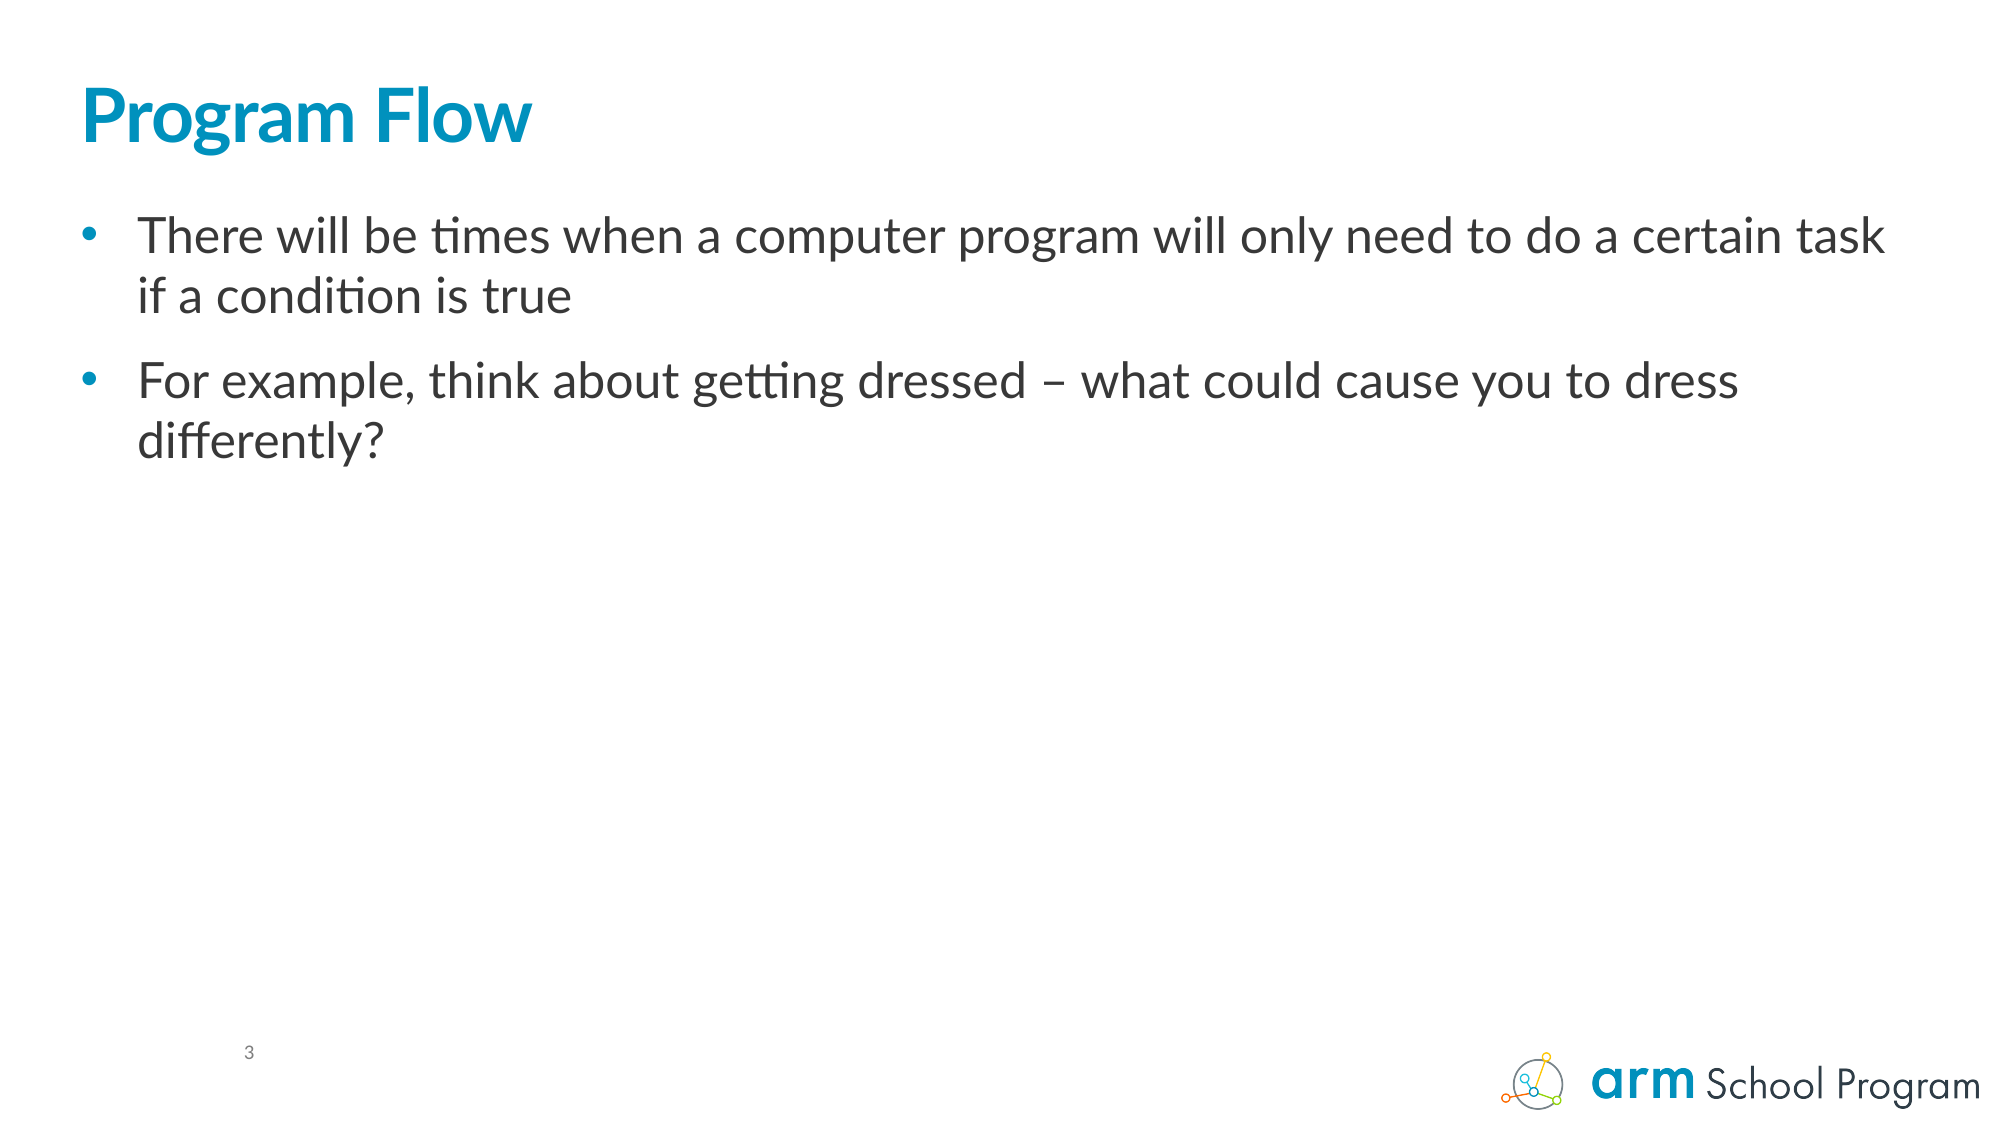

# Program Flow
There will be times when a computer program will only need to do a certain task if a condition is true
For example, think about getting dressed – what could cause you to dress differently?